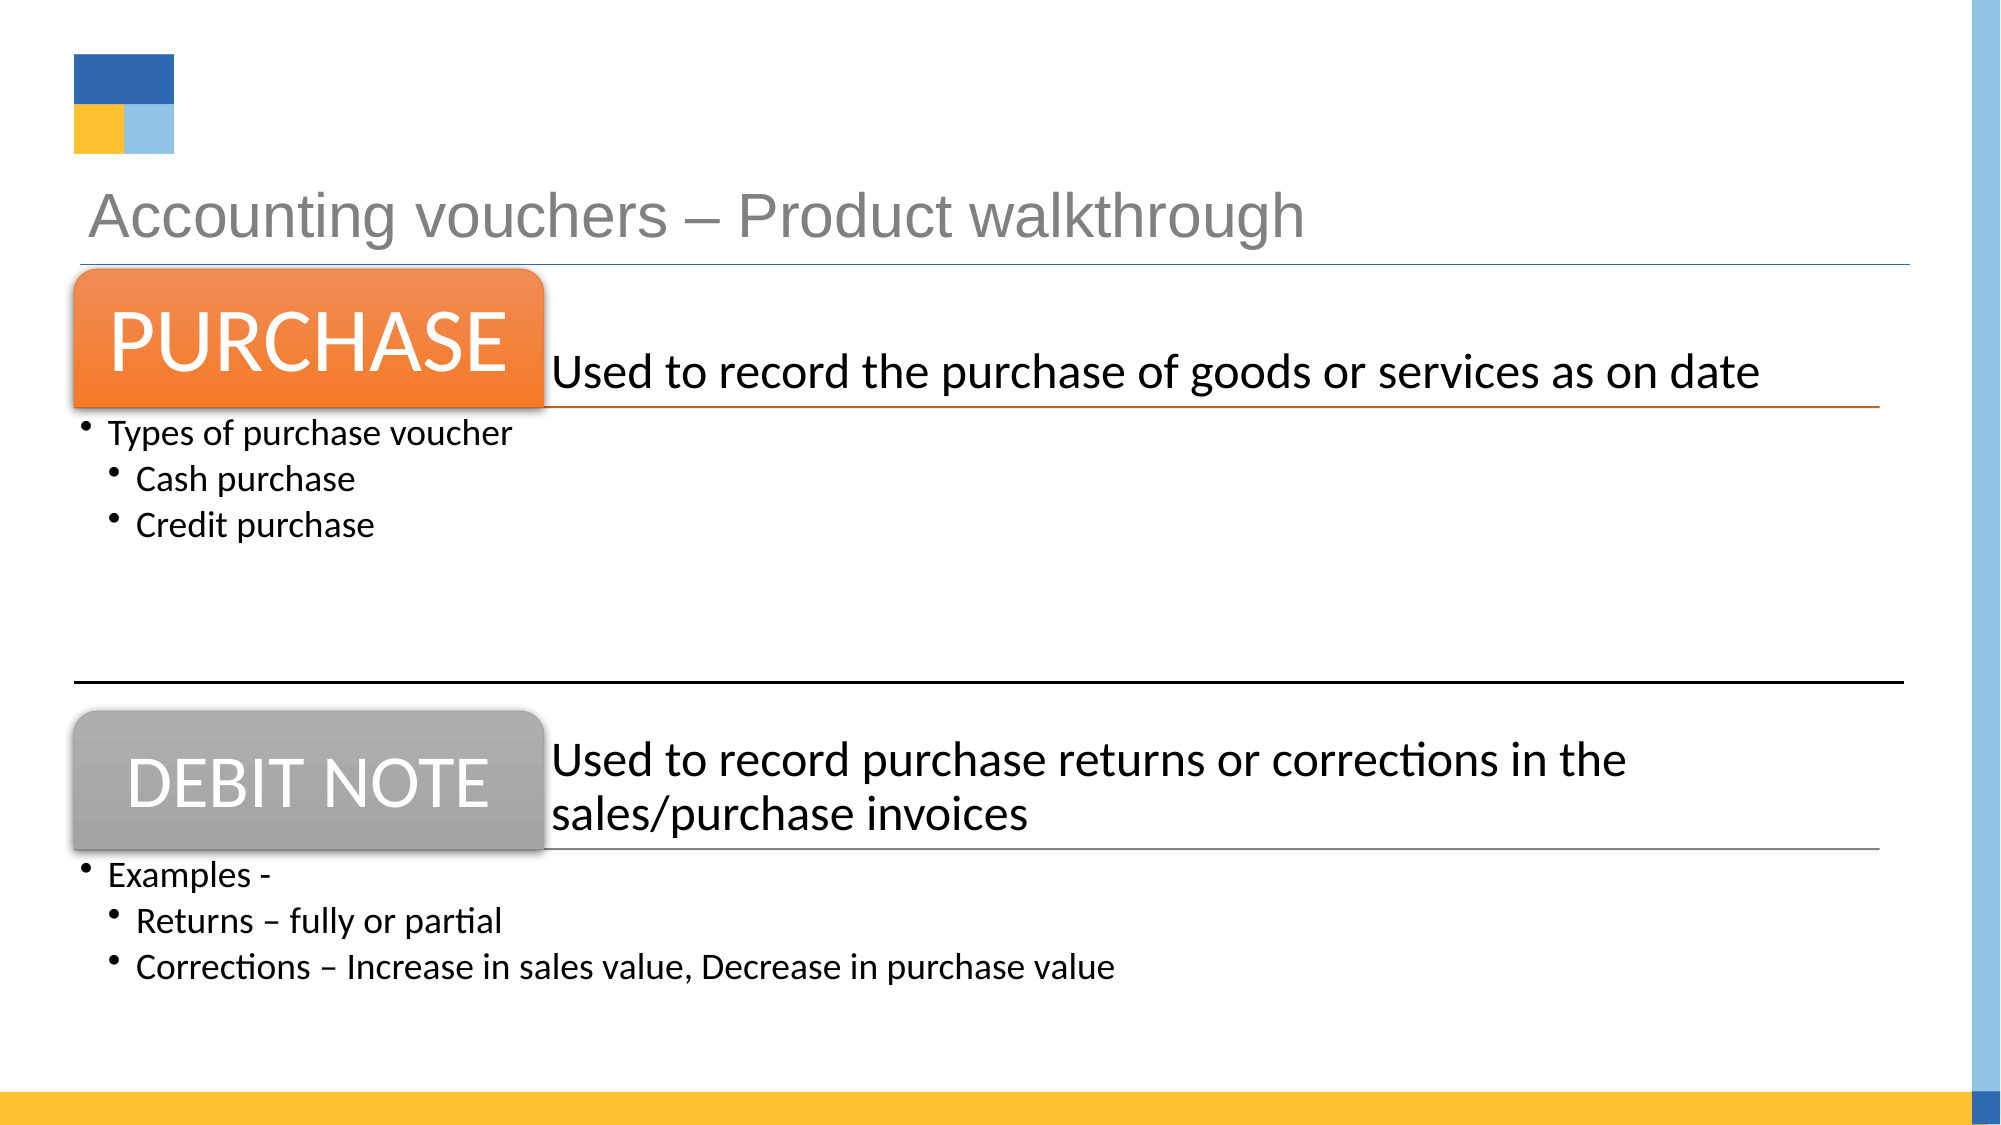

# Accounting vouchers – Product walkthrough
Used to record the purchase of goods or services as on date
PURCHASE
Types of purchase voucher
Cash purchase
Credit purchase
Used to record purchase returns or corrections in the sales/purchase invoices
DEBIT NOTE
Examples -
Returns – fully or partial
Corrections – Increase in sales value, Decrease in purchase value